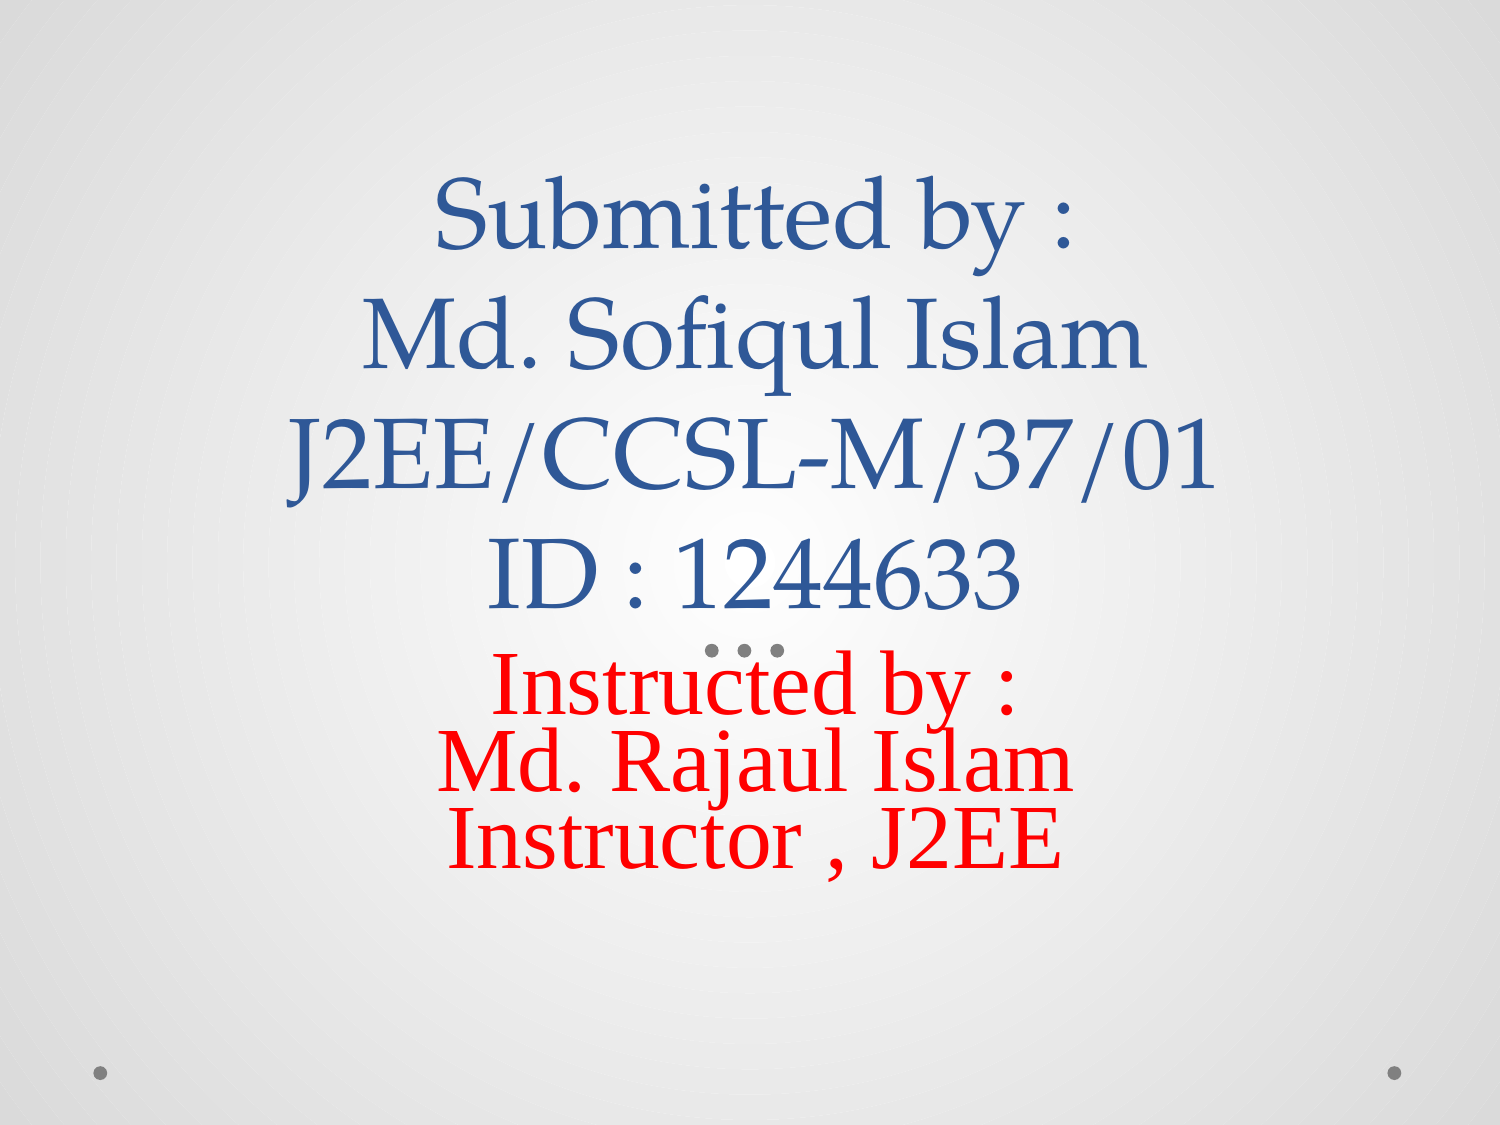

# Submitted by : Md. Sofiqul Islam J2EE/CCSL-M/37/01 ID : 1244633
Instructed by :
Md. Rajaul Islam
Instructor , J2EE